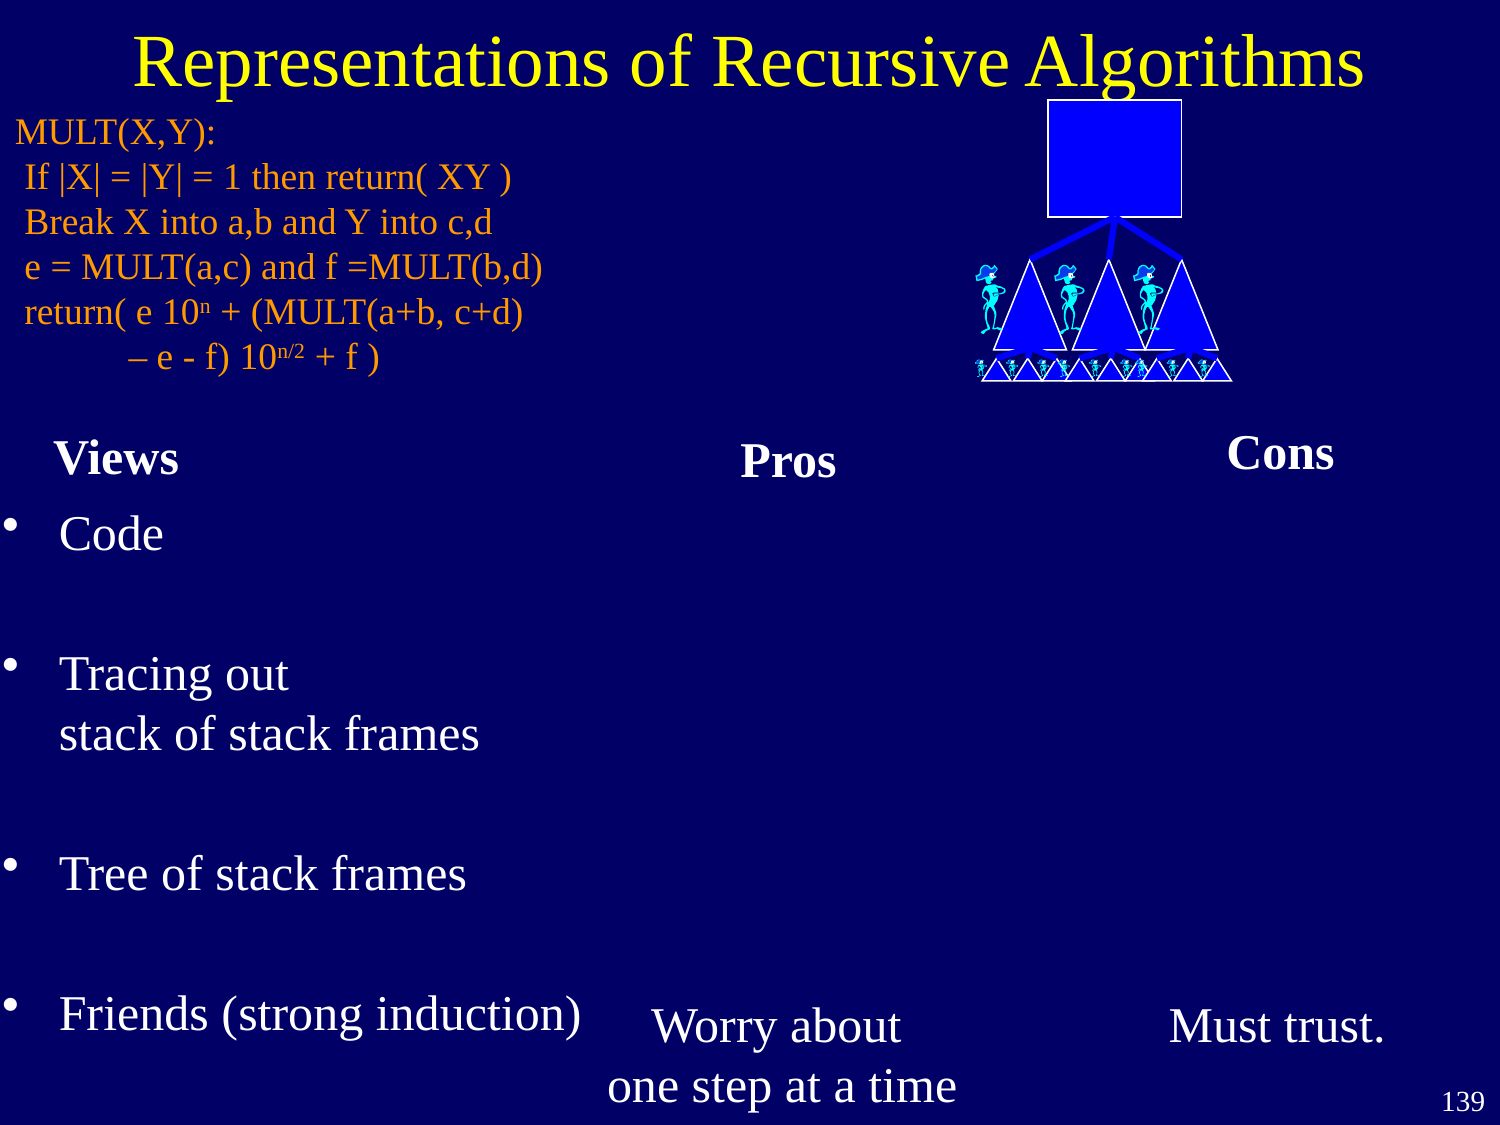

# Representations of Recursive Algorithms
MULT(X,Y):
 If |X| = |Y| = 1 then return( XY )
 Break X into a,b and Y into c,d
 e = MULT(a,c) and f =MULT(b,d)
 return( e 10n + (MULT(a+b, c+d)
            – e - f) 10n/2 + f )

Cons
Views
Pros
Code

Tracing out
stack of stack frames

Tree of stack frames

Friends (strong induction)

Worry about
one step at a time

Must trust.